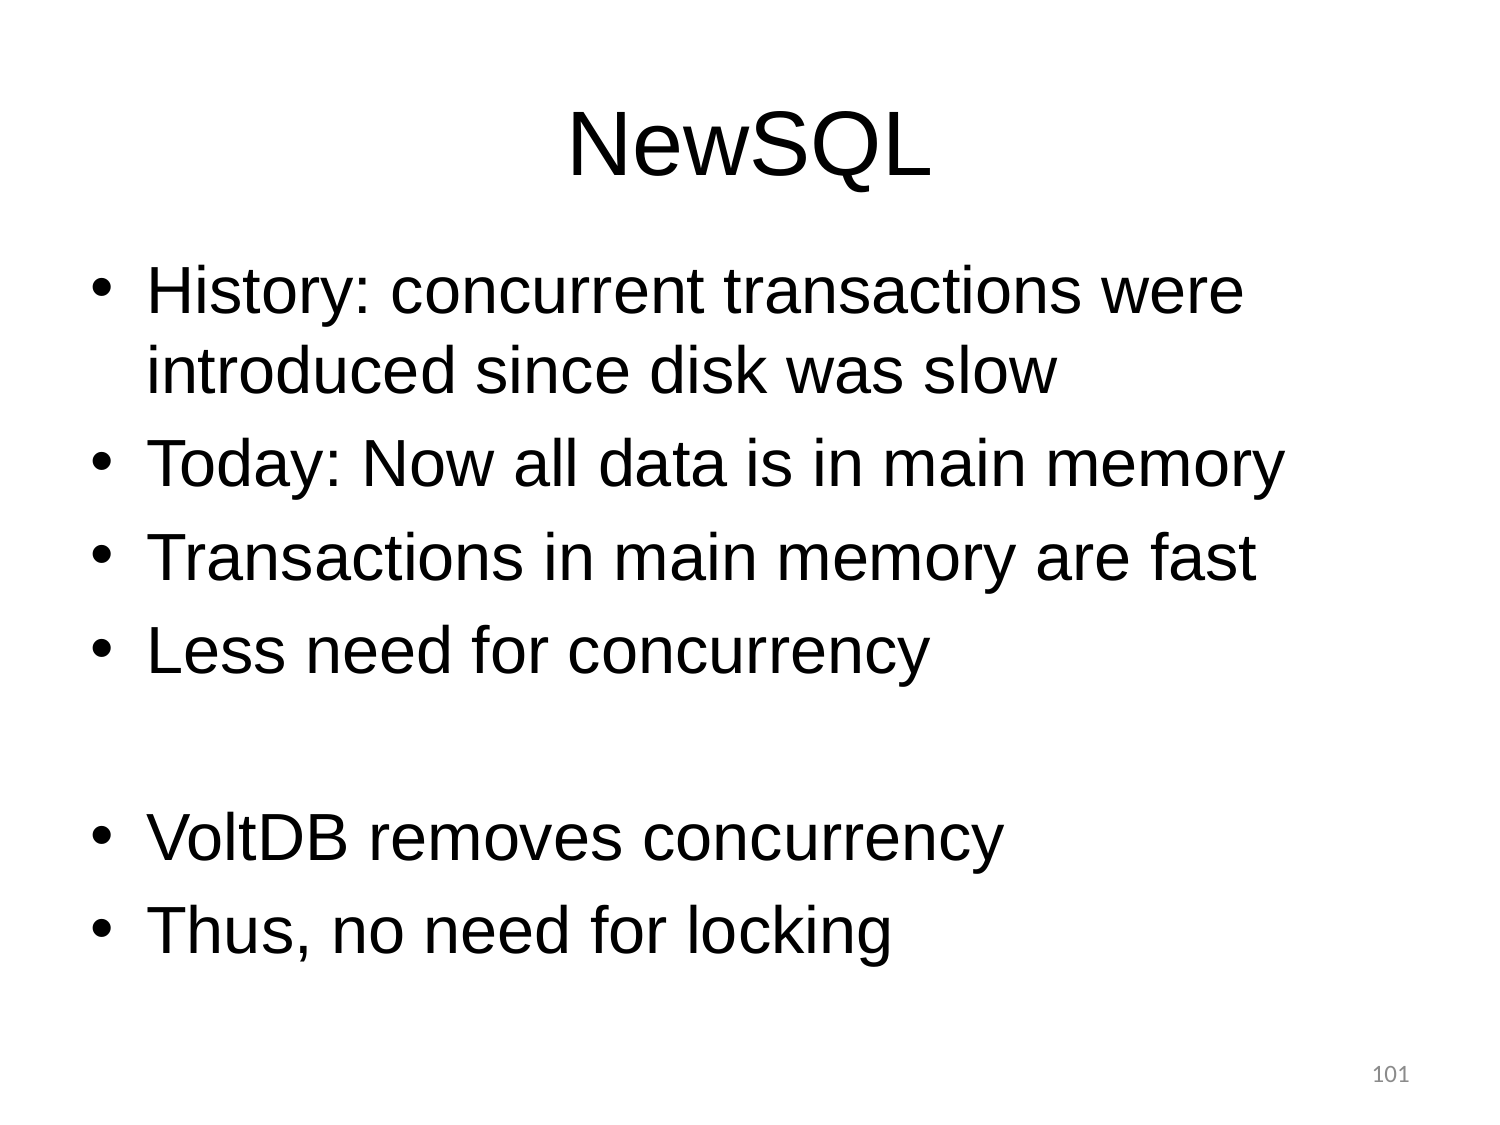

# NewSQL
History: concurrent transactions were introduced since disk was slow
Today: Now all data is in main memory
Transactions in main memory are fast
Less need for concurrency

VoltDB removes concurrency
Thus, no need for locking

101